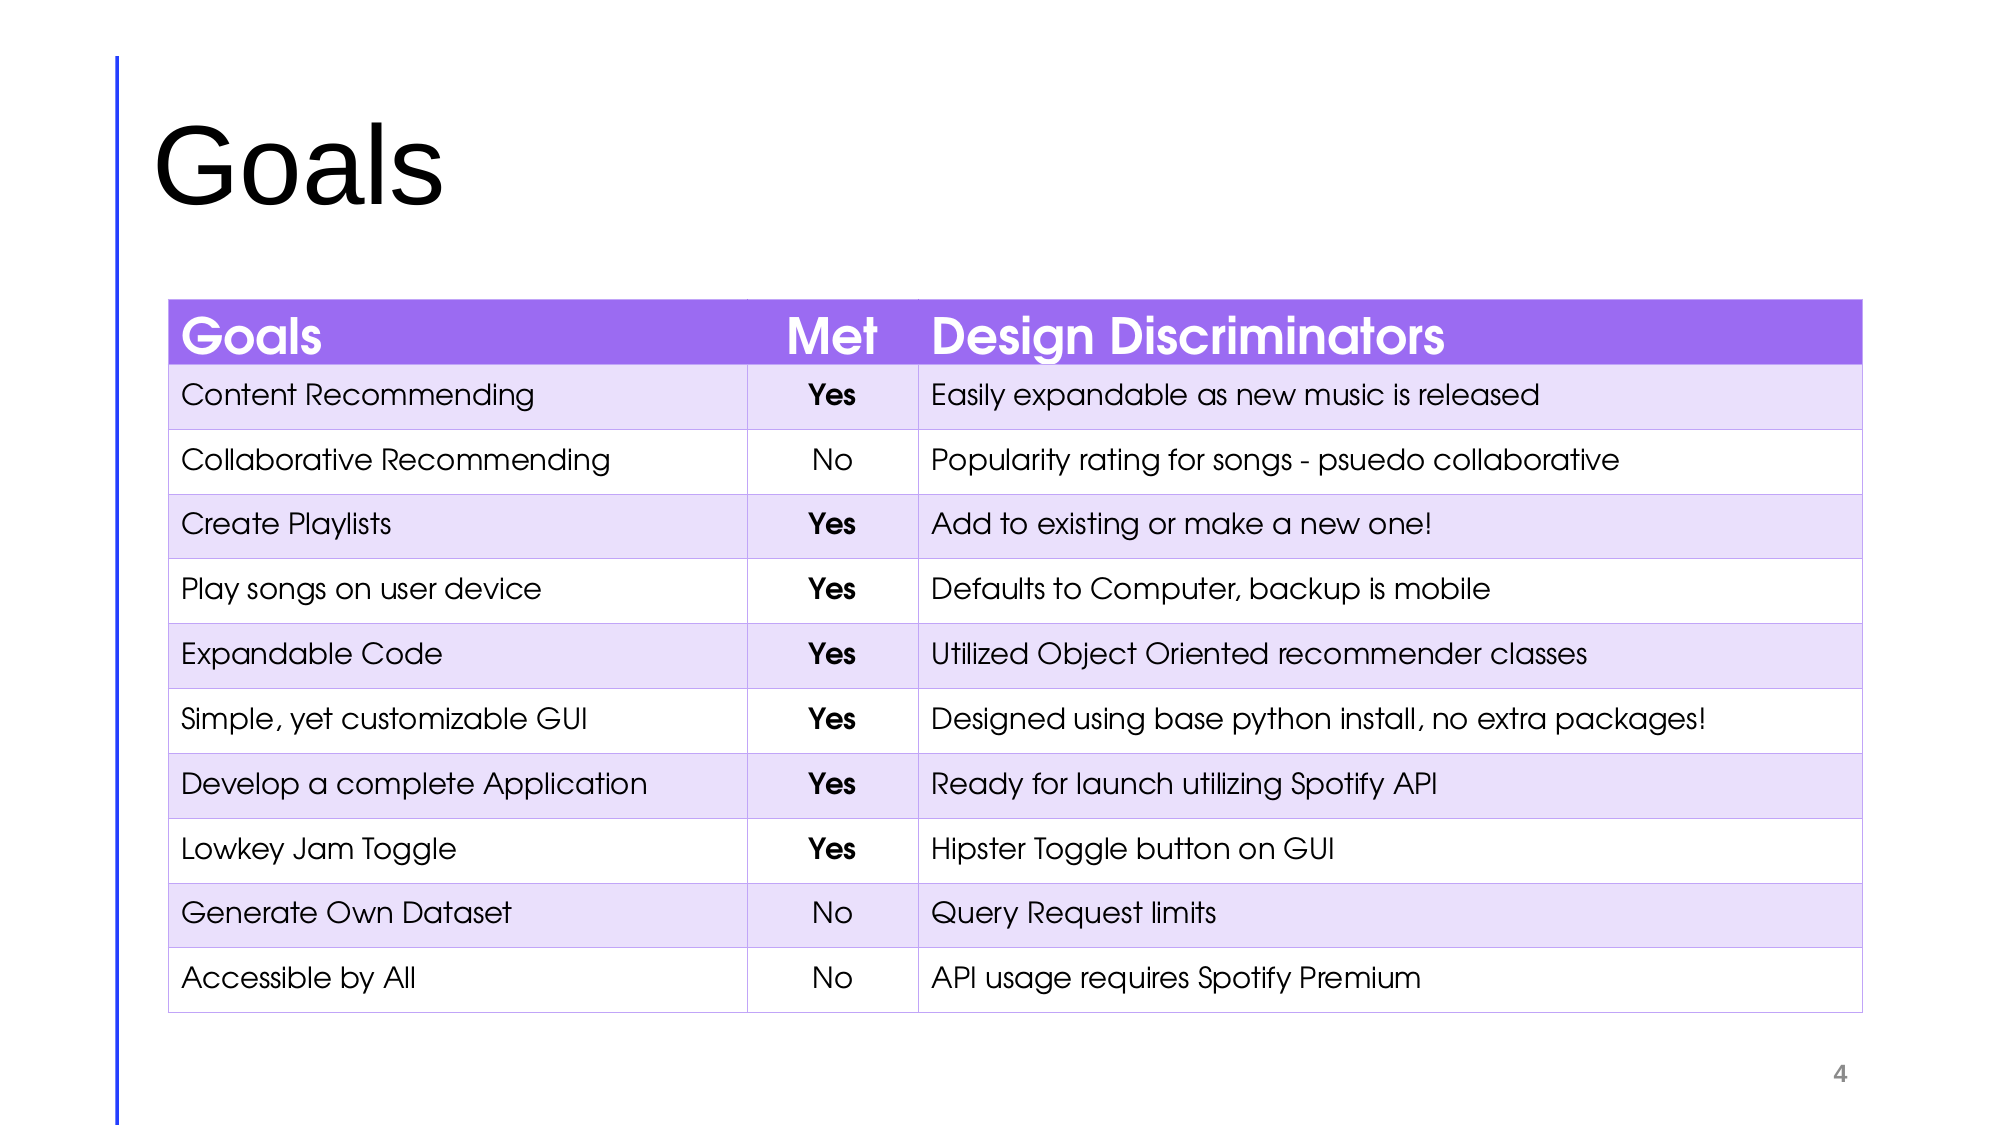

# Goals
| Goals | Met | Design Discriminators |
| --- | --- | --- |
| Content Recommending | Yes | Easily expandable as new music is released |
| Collaborative Recommending | No | Popularity rating for songs - psuedo collaborative |
| Create Playlists | Yes | Add to existing or make a new one! |
| Play songs on user device | Yes | Defaults to Computer, backup is mobile |
| Expandable Code | Yes | Utilized Object Oriented recommender classes |
| Simple, yet customizable GUI | Yes | Designed using base python install, no extra packages! |
| Develop a complete Application | Yes | Ready for launch utilizing Spotify API |
| Lowkey Jam Toggle | Yes | Hipster Toggle button on GUI |
| Generate Own Dataset | No | Query Request limits |
| Accessible by All | No | API usage requires Spotify Premium |
4